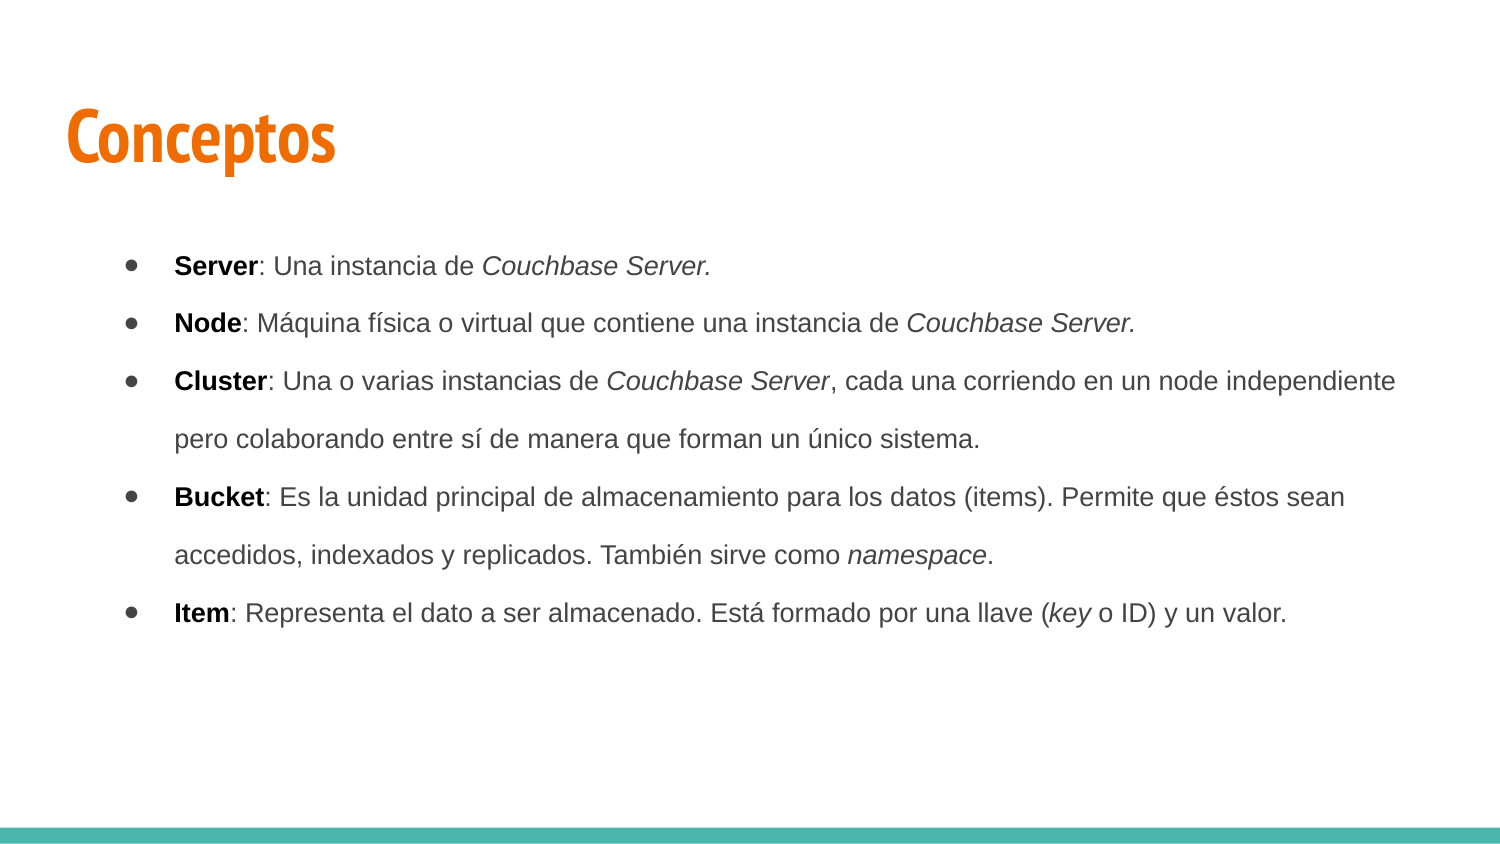

# Conceptos
Server: Una instancia de Couchbase Server.
Node: Máquina física o virtual que contiene una instancia de Couchbase Server.
Cluster: Una o varias instancias de Couchbase Server, cada una corriendo en un node independiente pero colaborando entre sí de manera que forman un único sistema.
Bucket: Es la unidad principal de almacenamiento para los datos (items). Permite que éstos sean accedidos, indexados y replicados. También sirve como namespace.
Item: Representa el dato a ser almacenado. Está formado por una llave (key o ID) y un valor.